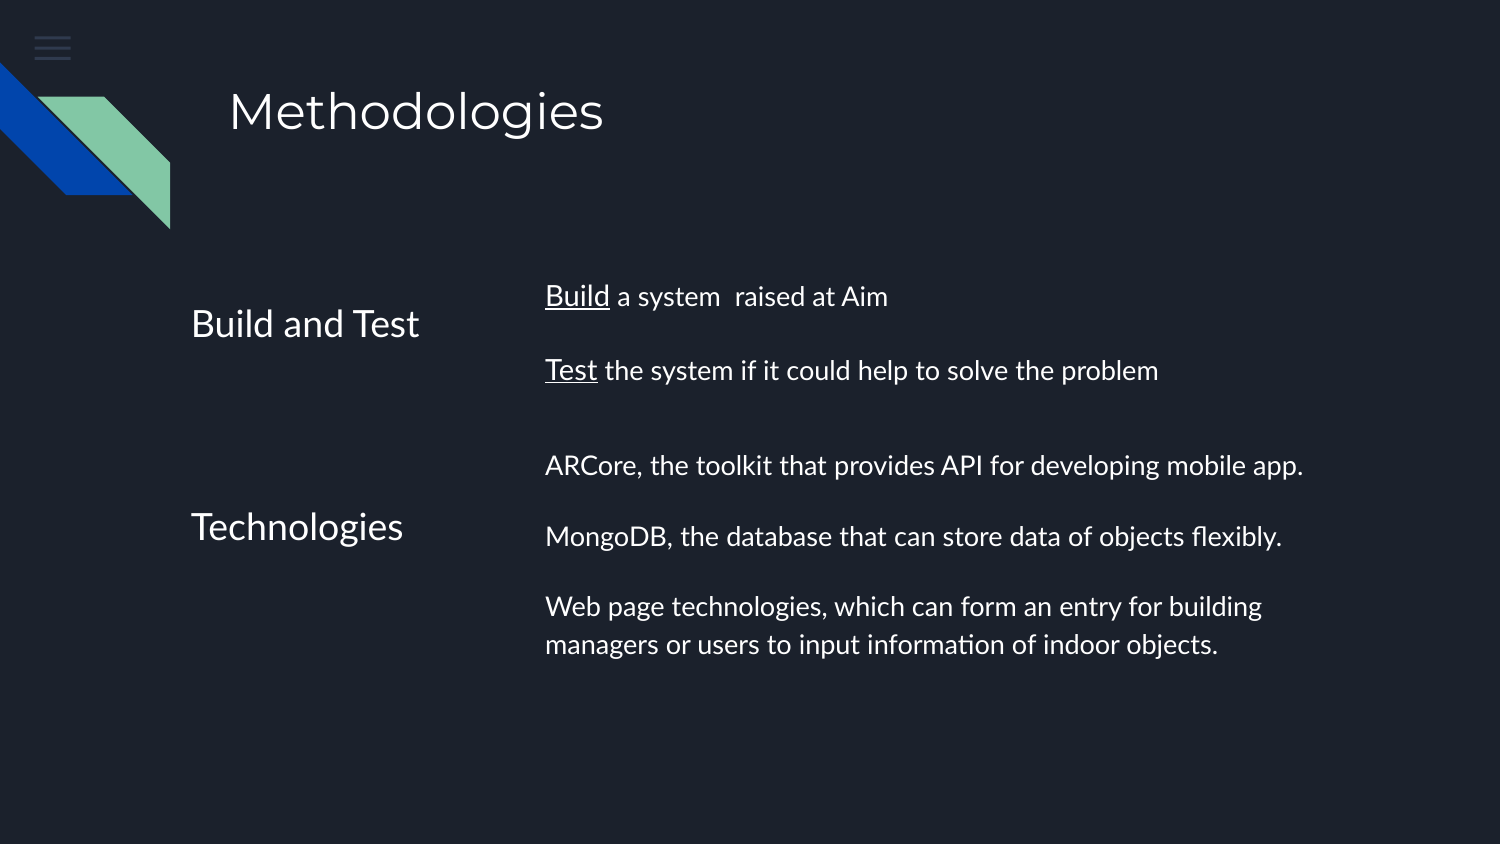

# Methodologies
Build a system  raised at Aim
Test the system if it could help to solve the problem

Build and Test
ARCore, the toolkit that provides API for developing mobile app.
MongoDB, the database that can store data of objects flexibly.
Web page technologies, which can form an entry for building managers or users to input information of indoor objects.
Technologies